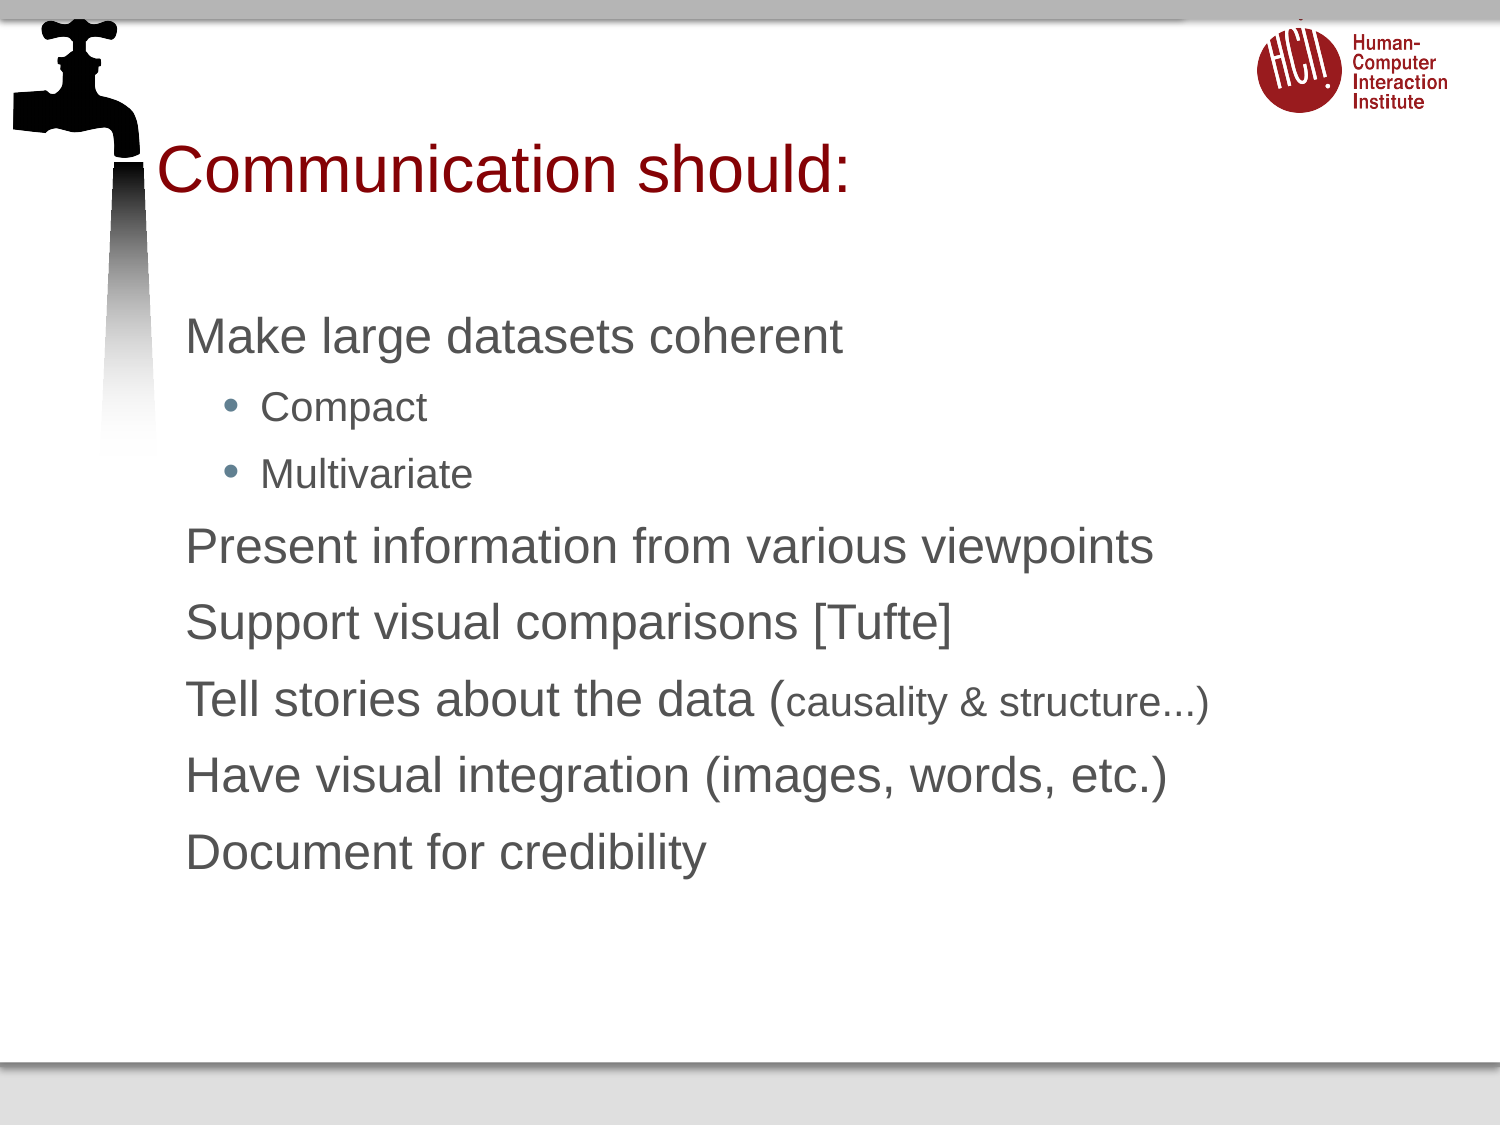

# Communication should:
Make large datasets coherent
Compact
Multivariate
Present information from various viewpoints
Support visual comparisons [Tufte]
Tell stories about the data (causality & structure...)
Have visual integration (images, words, etc.)
Document for credibility